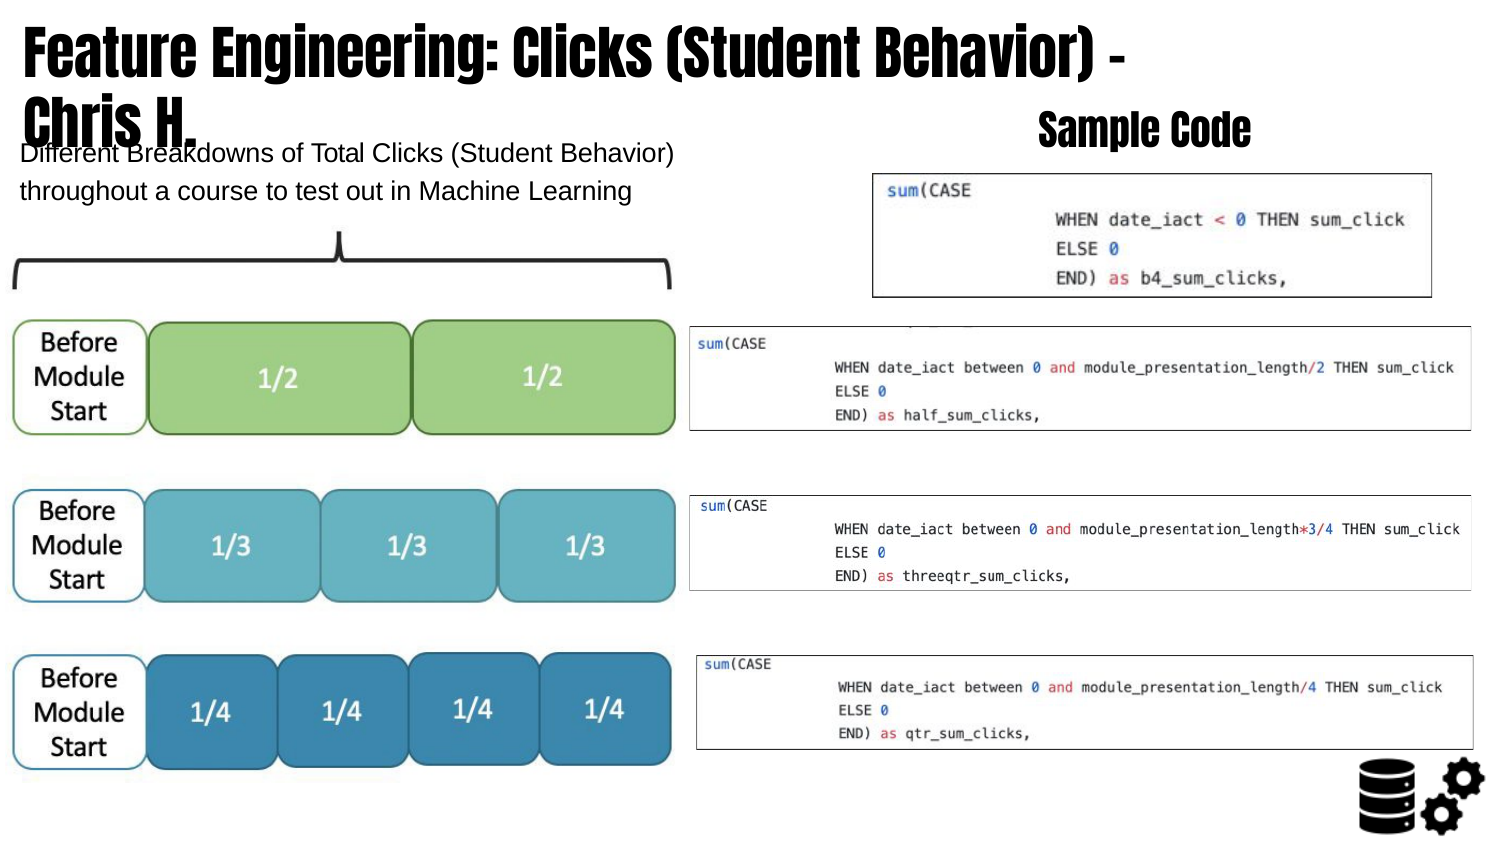

Feature Engineering: Clicks (Student Behavior) – Chris H.
Sample Code
Different Breakdowns of Total Clicks (Student Behavior)  throughout a course to test out in Machine Learning